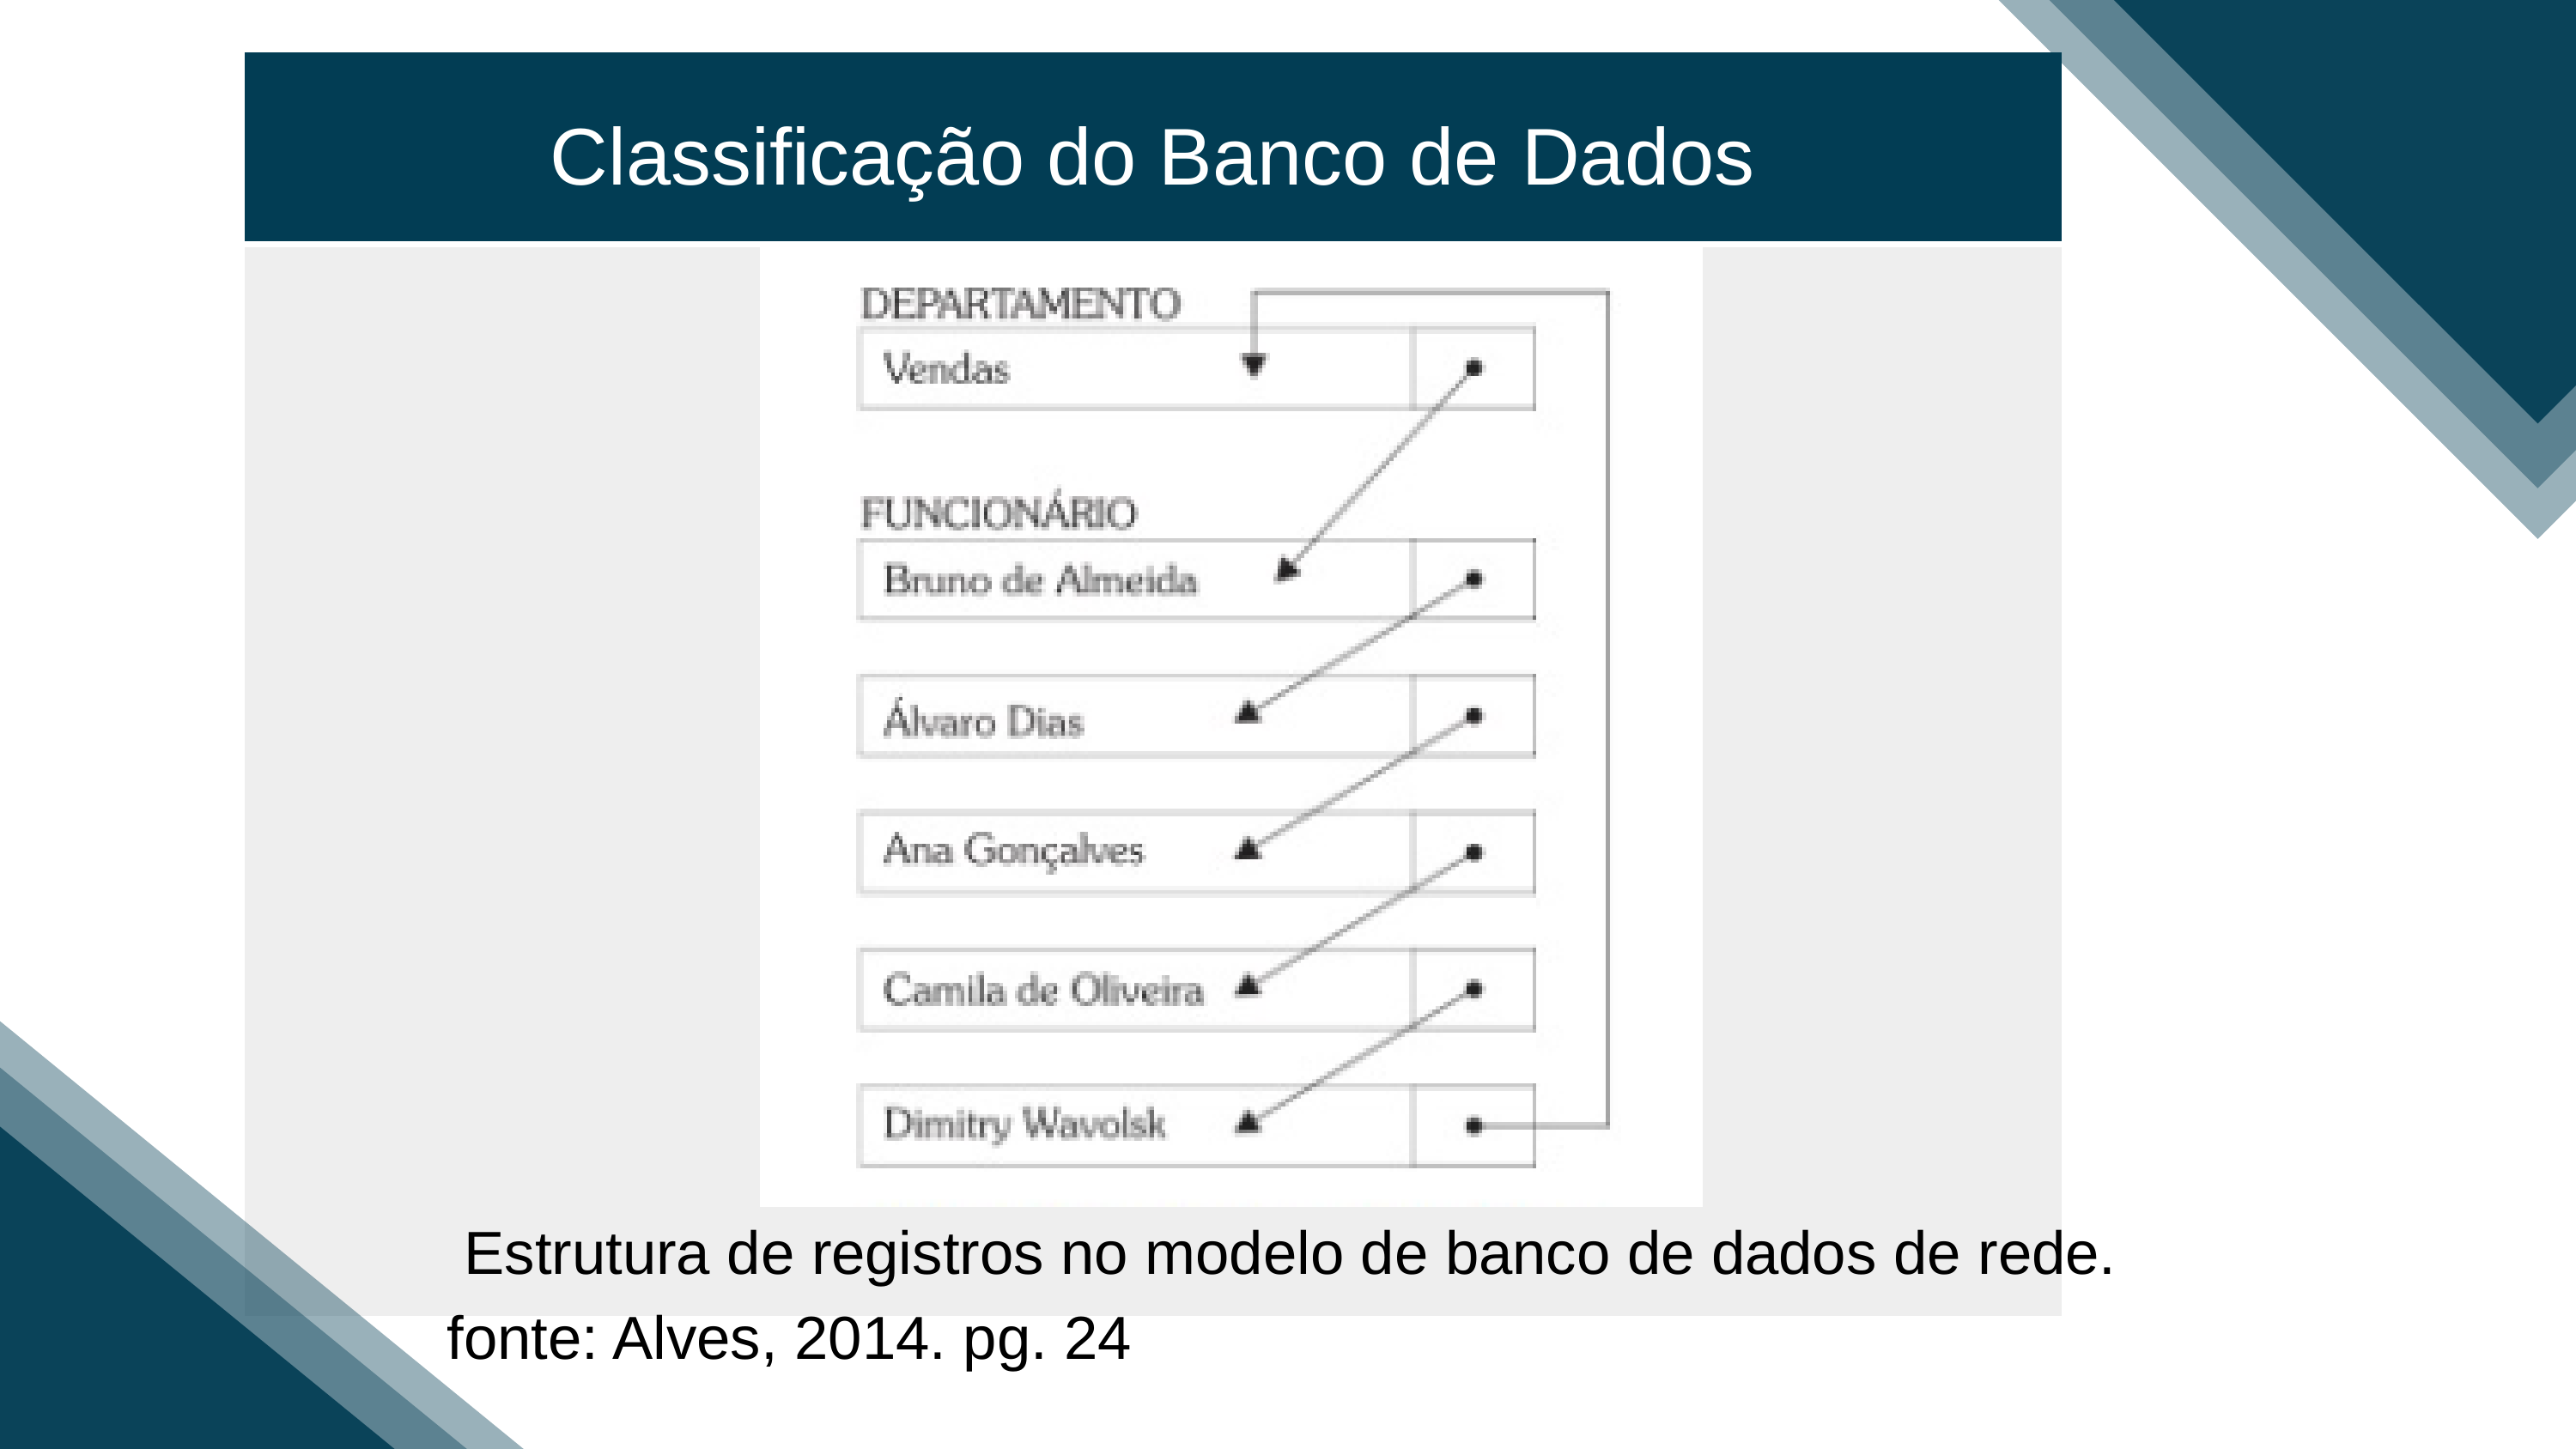

Classificação do Banco de Dados

 Estrutura de registros no modelo de banco de dados de rede.
fonte: Alves, 2014. pg. 24